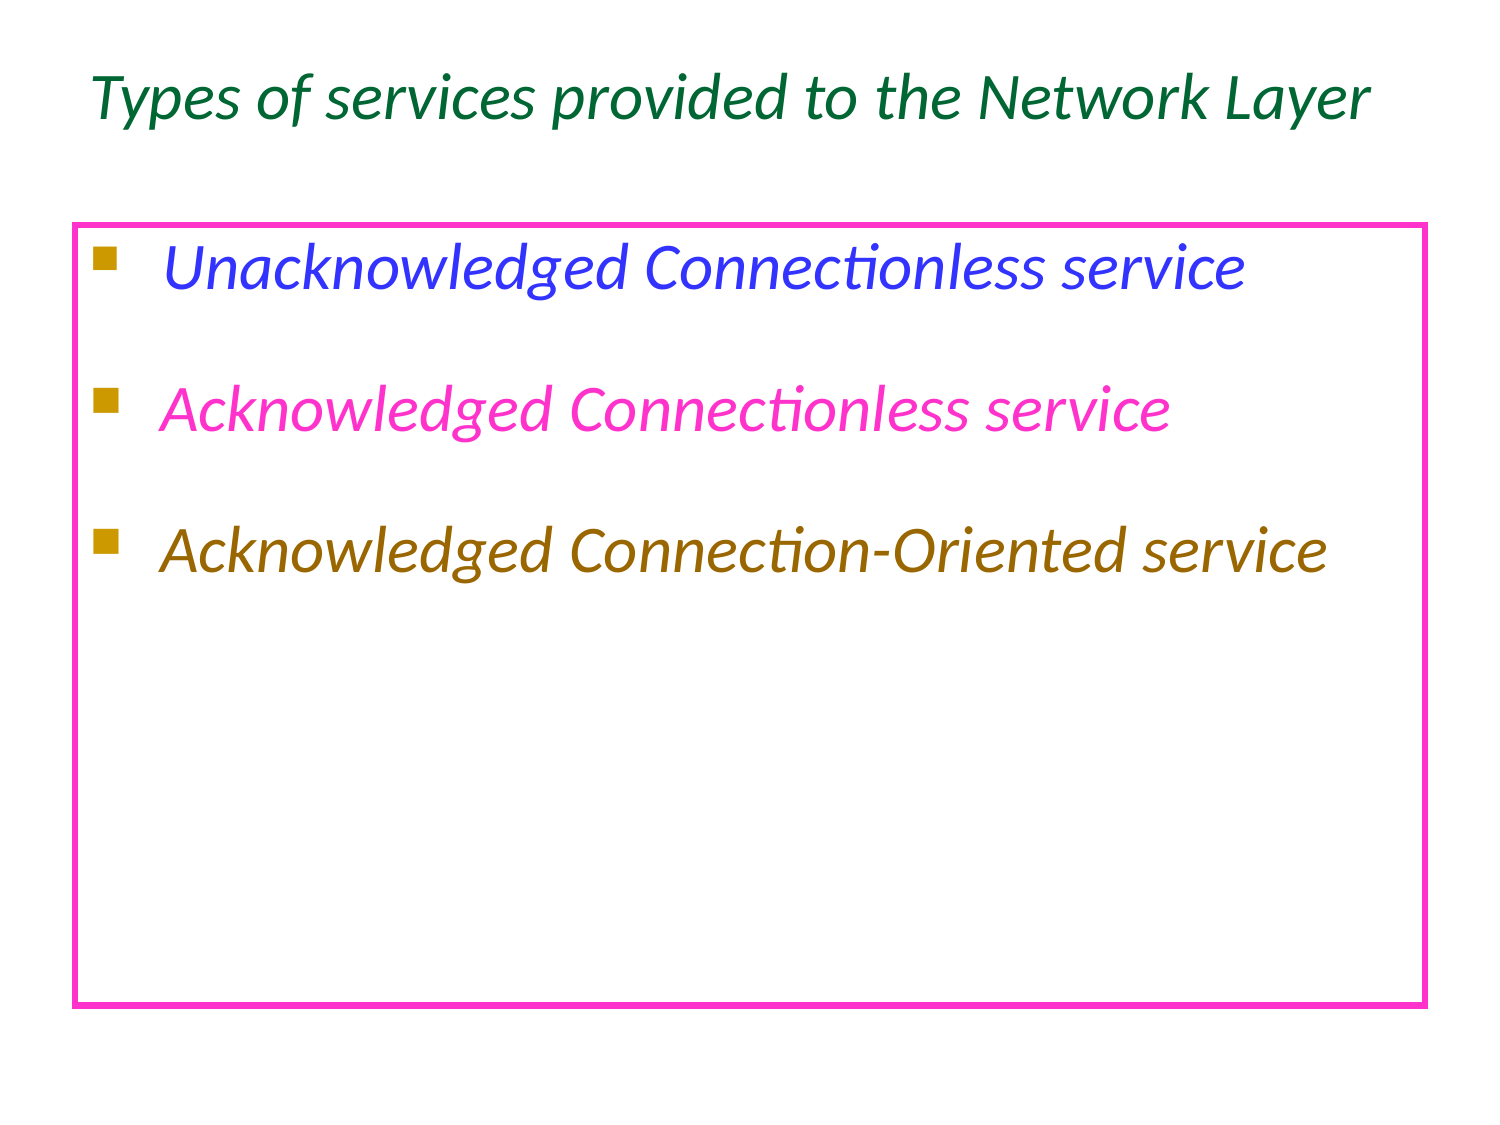

Types of services provided to the Network Layer
 Unacknowledged Connectionless service

 Acknowledged Connectionless service

 Acknowledged Connection-Oriented service